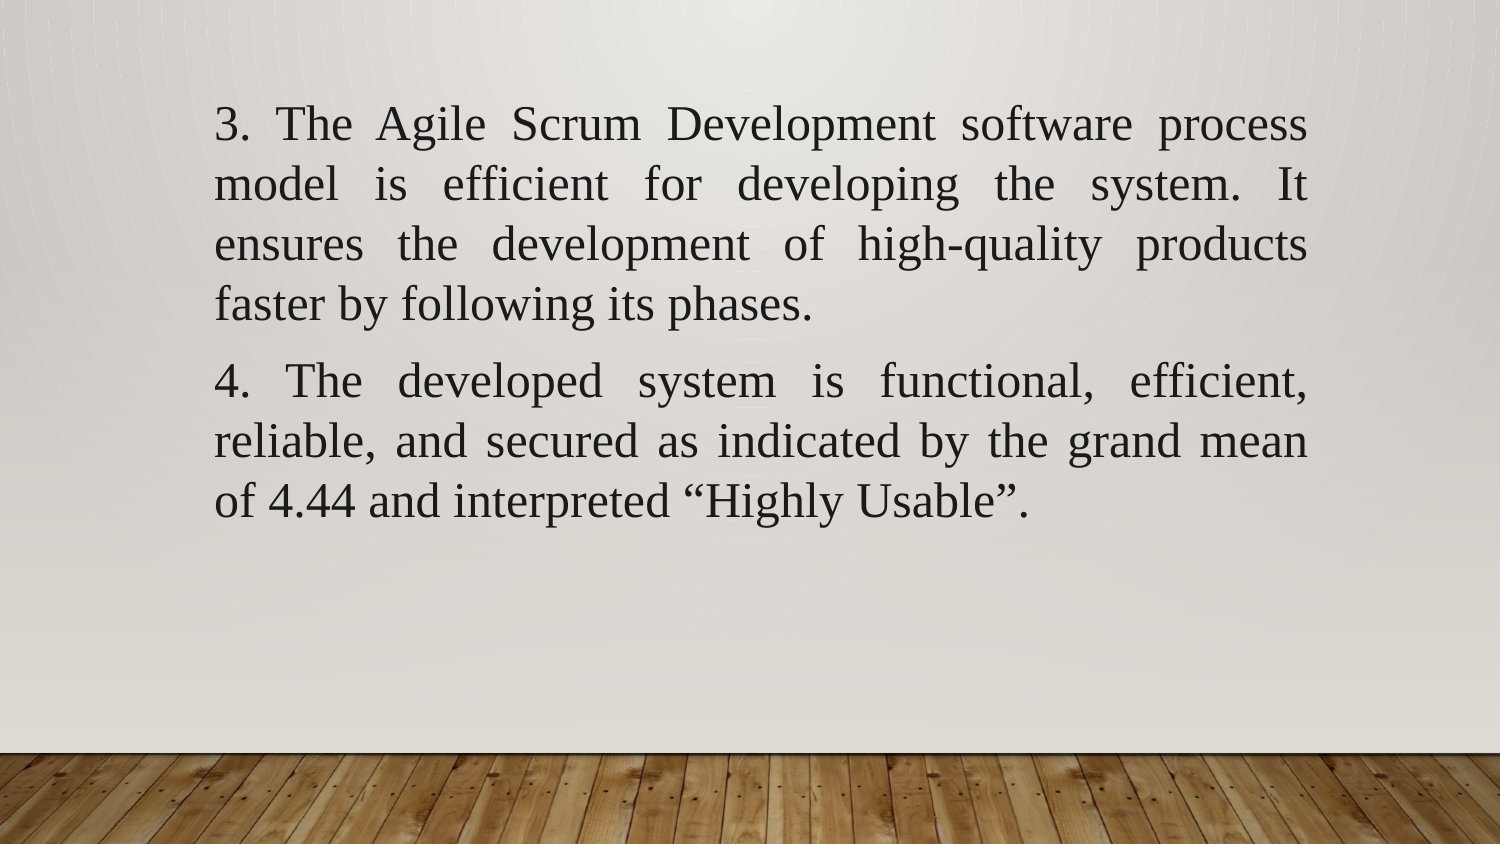

3. The Agile Scrum Development software process model is efficient for developing the system. It ensures the development of high-quality products faster by following its phases.
4. The developed system is functional, efficient, reliable, and secured as indicated by the grand mean of 4.44 and interpreted “Highly Usable”.